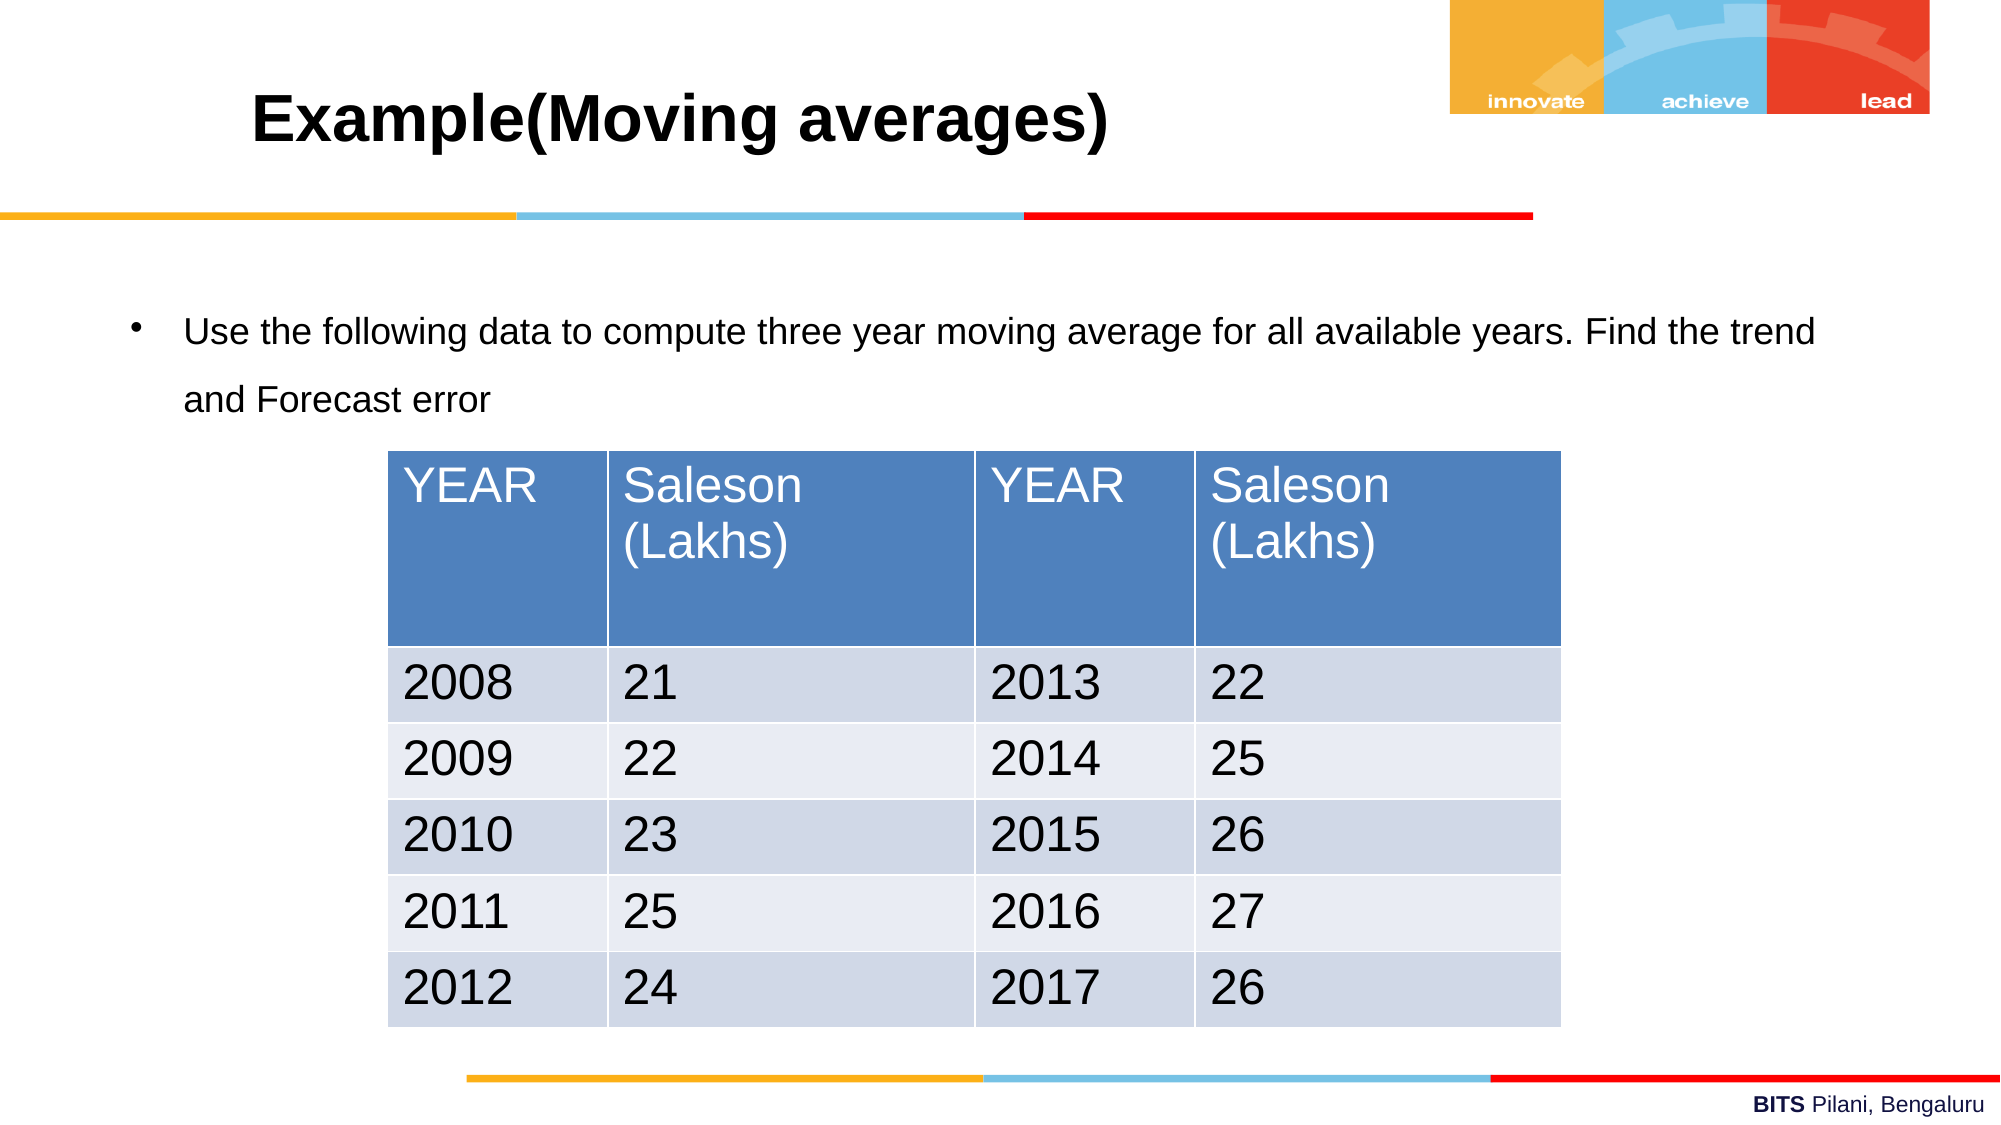

Example(Moving averages)
Use the following data to compute three year moving average for all available years. Find the trend and Forecast error

| YEAR | Saleson (Lakhs) | YEAR | Saleson (Lakhs) |
| --- | --- | --- | --- |
| 2008 | 21 | 2013 | 22 |
| 2009 | 22 | 2014 | 25 |
| 2010 | 23 | 2015 | 26 |
| 2011 | 25 | 2016 | 27 |
| 2012 | 24 | 2017 | 26 |